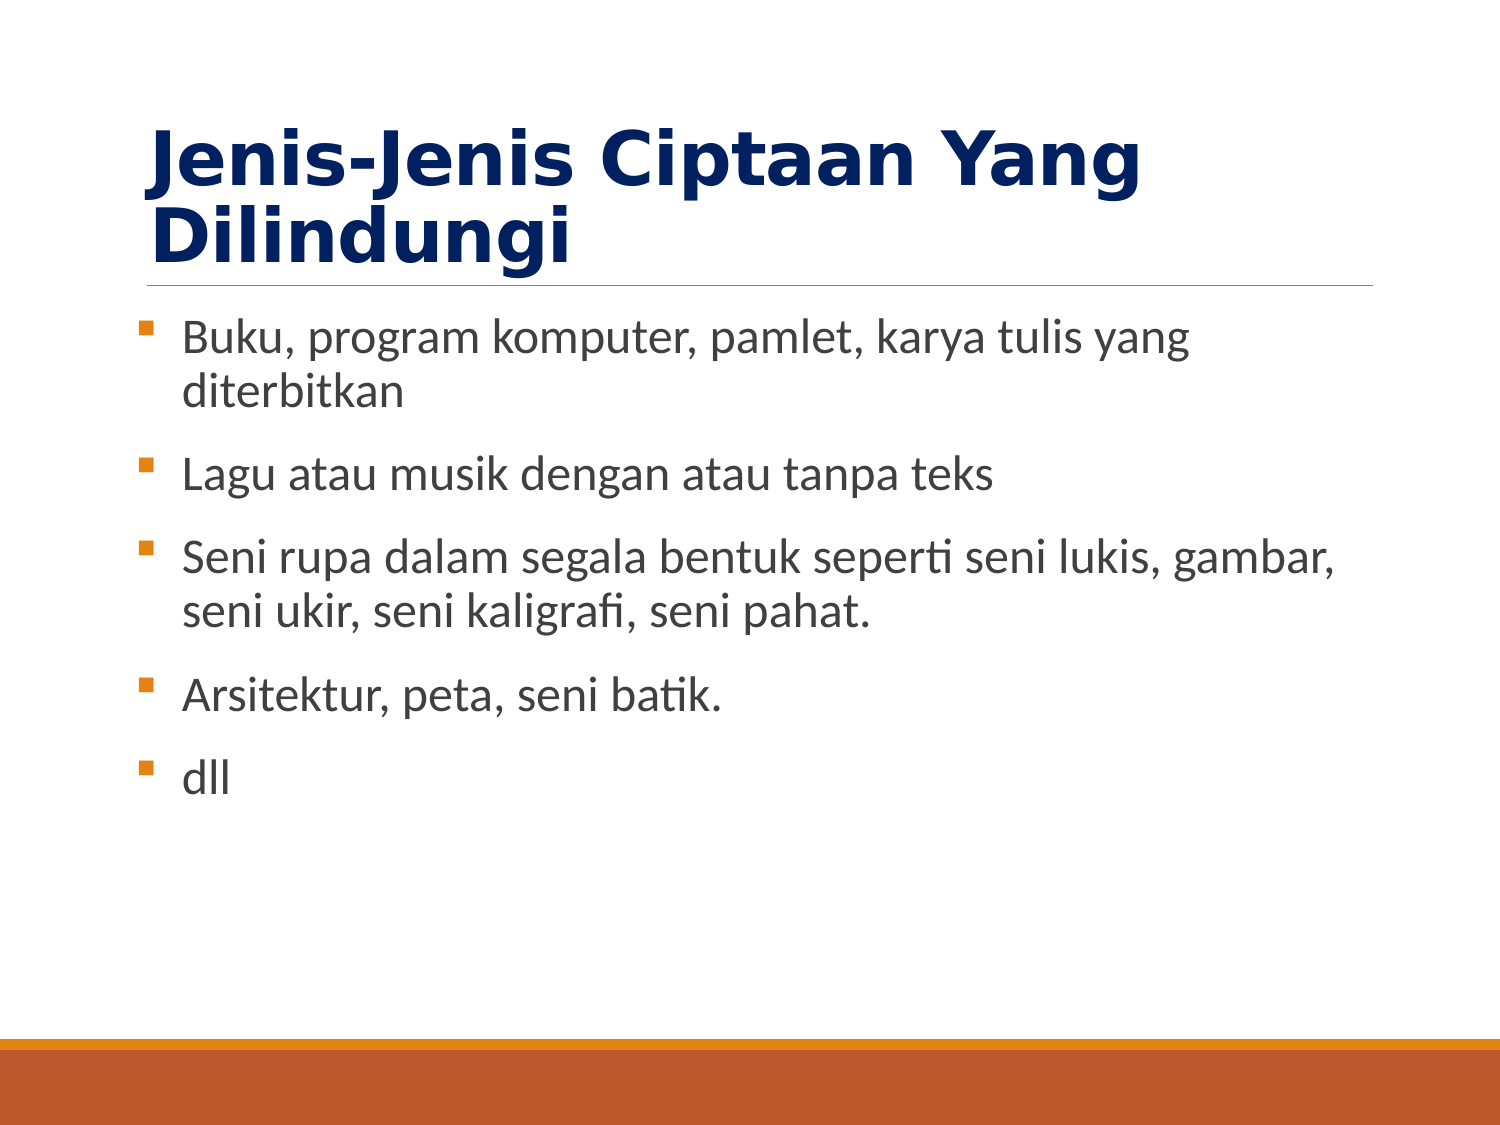

# Jenis-Jenis Ciptaan Yang Dilindungi
Buku, program komputer, pamlet, karya tulis yang diterbitkan
Lagu atau musik dengan atau tanpa teks
Seni rupa dalam segala bentuk seperti seni lukis, gambar, seni ukir, seni kaligrafi, seni pahat.
Arsitektur, peta, seni batik.
dll